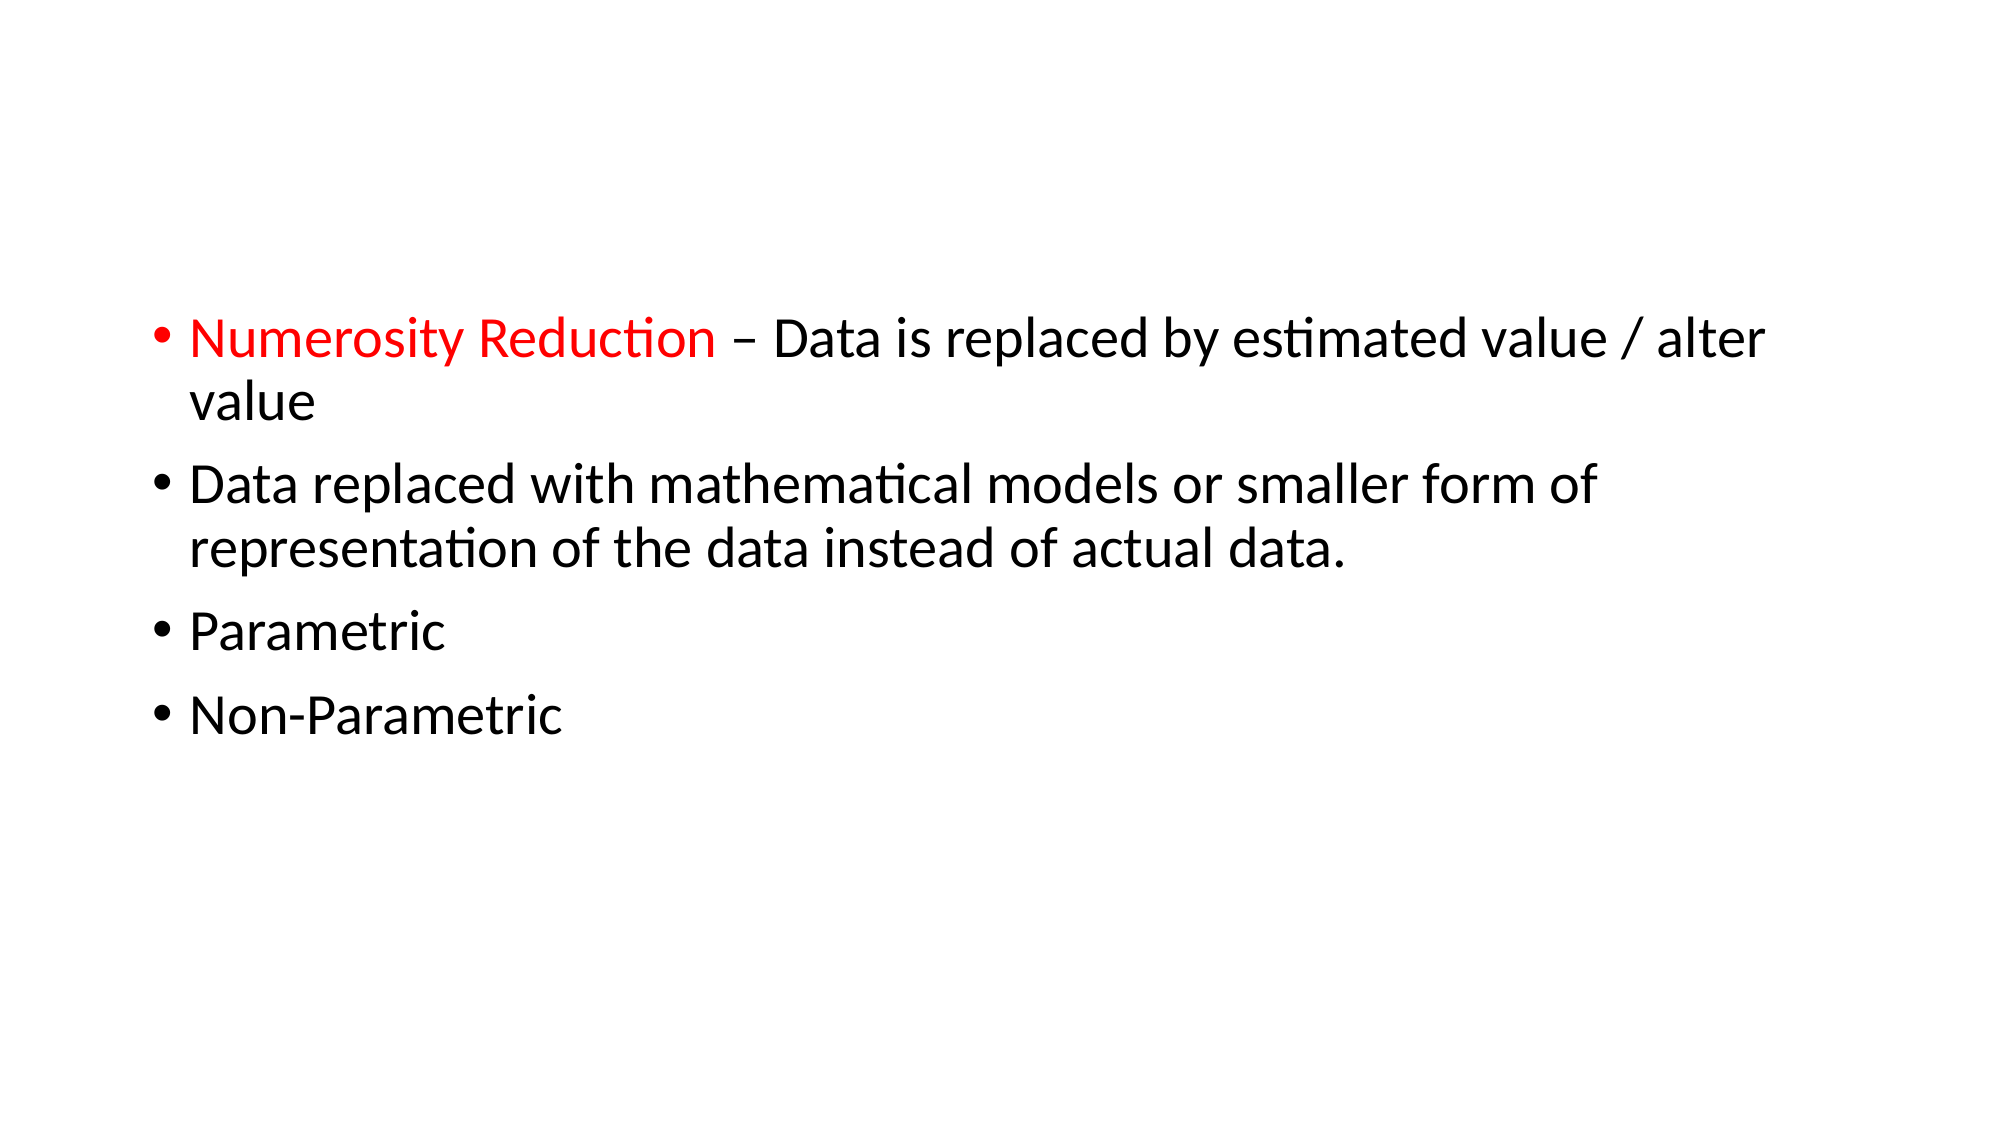

#
Numerosity Reduction – Data is replaced by estimated value / alter value
Data replaced with mathematical models or smaller form of  representation of the data instead of actual data.
Parametric
Non-Parametric